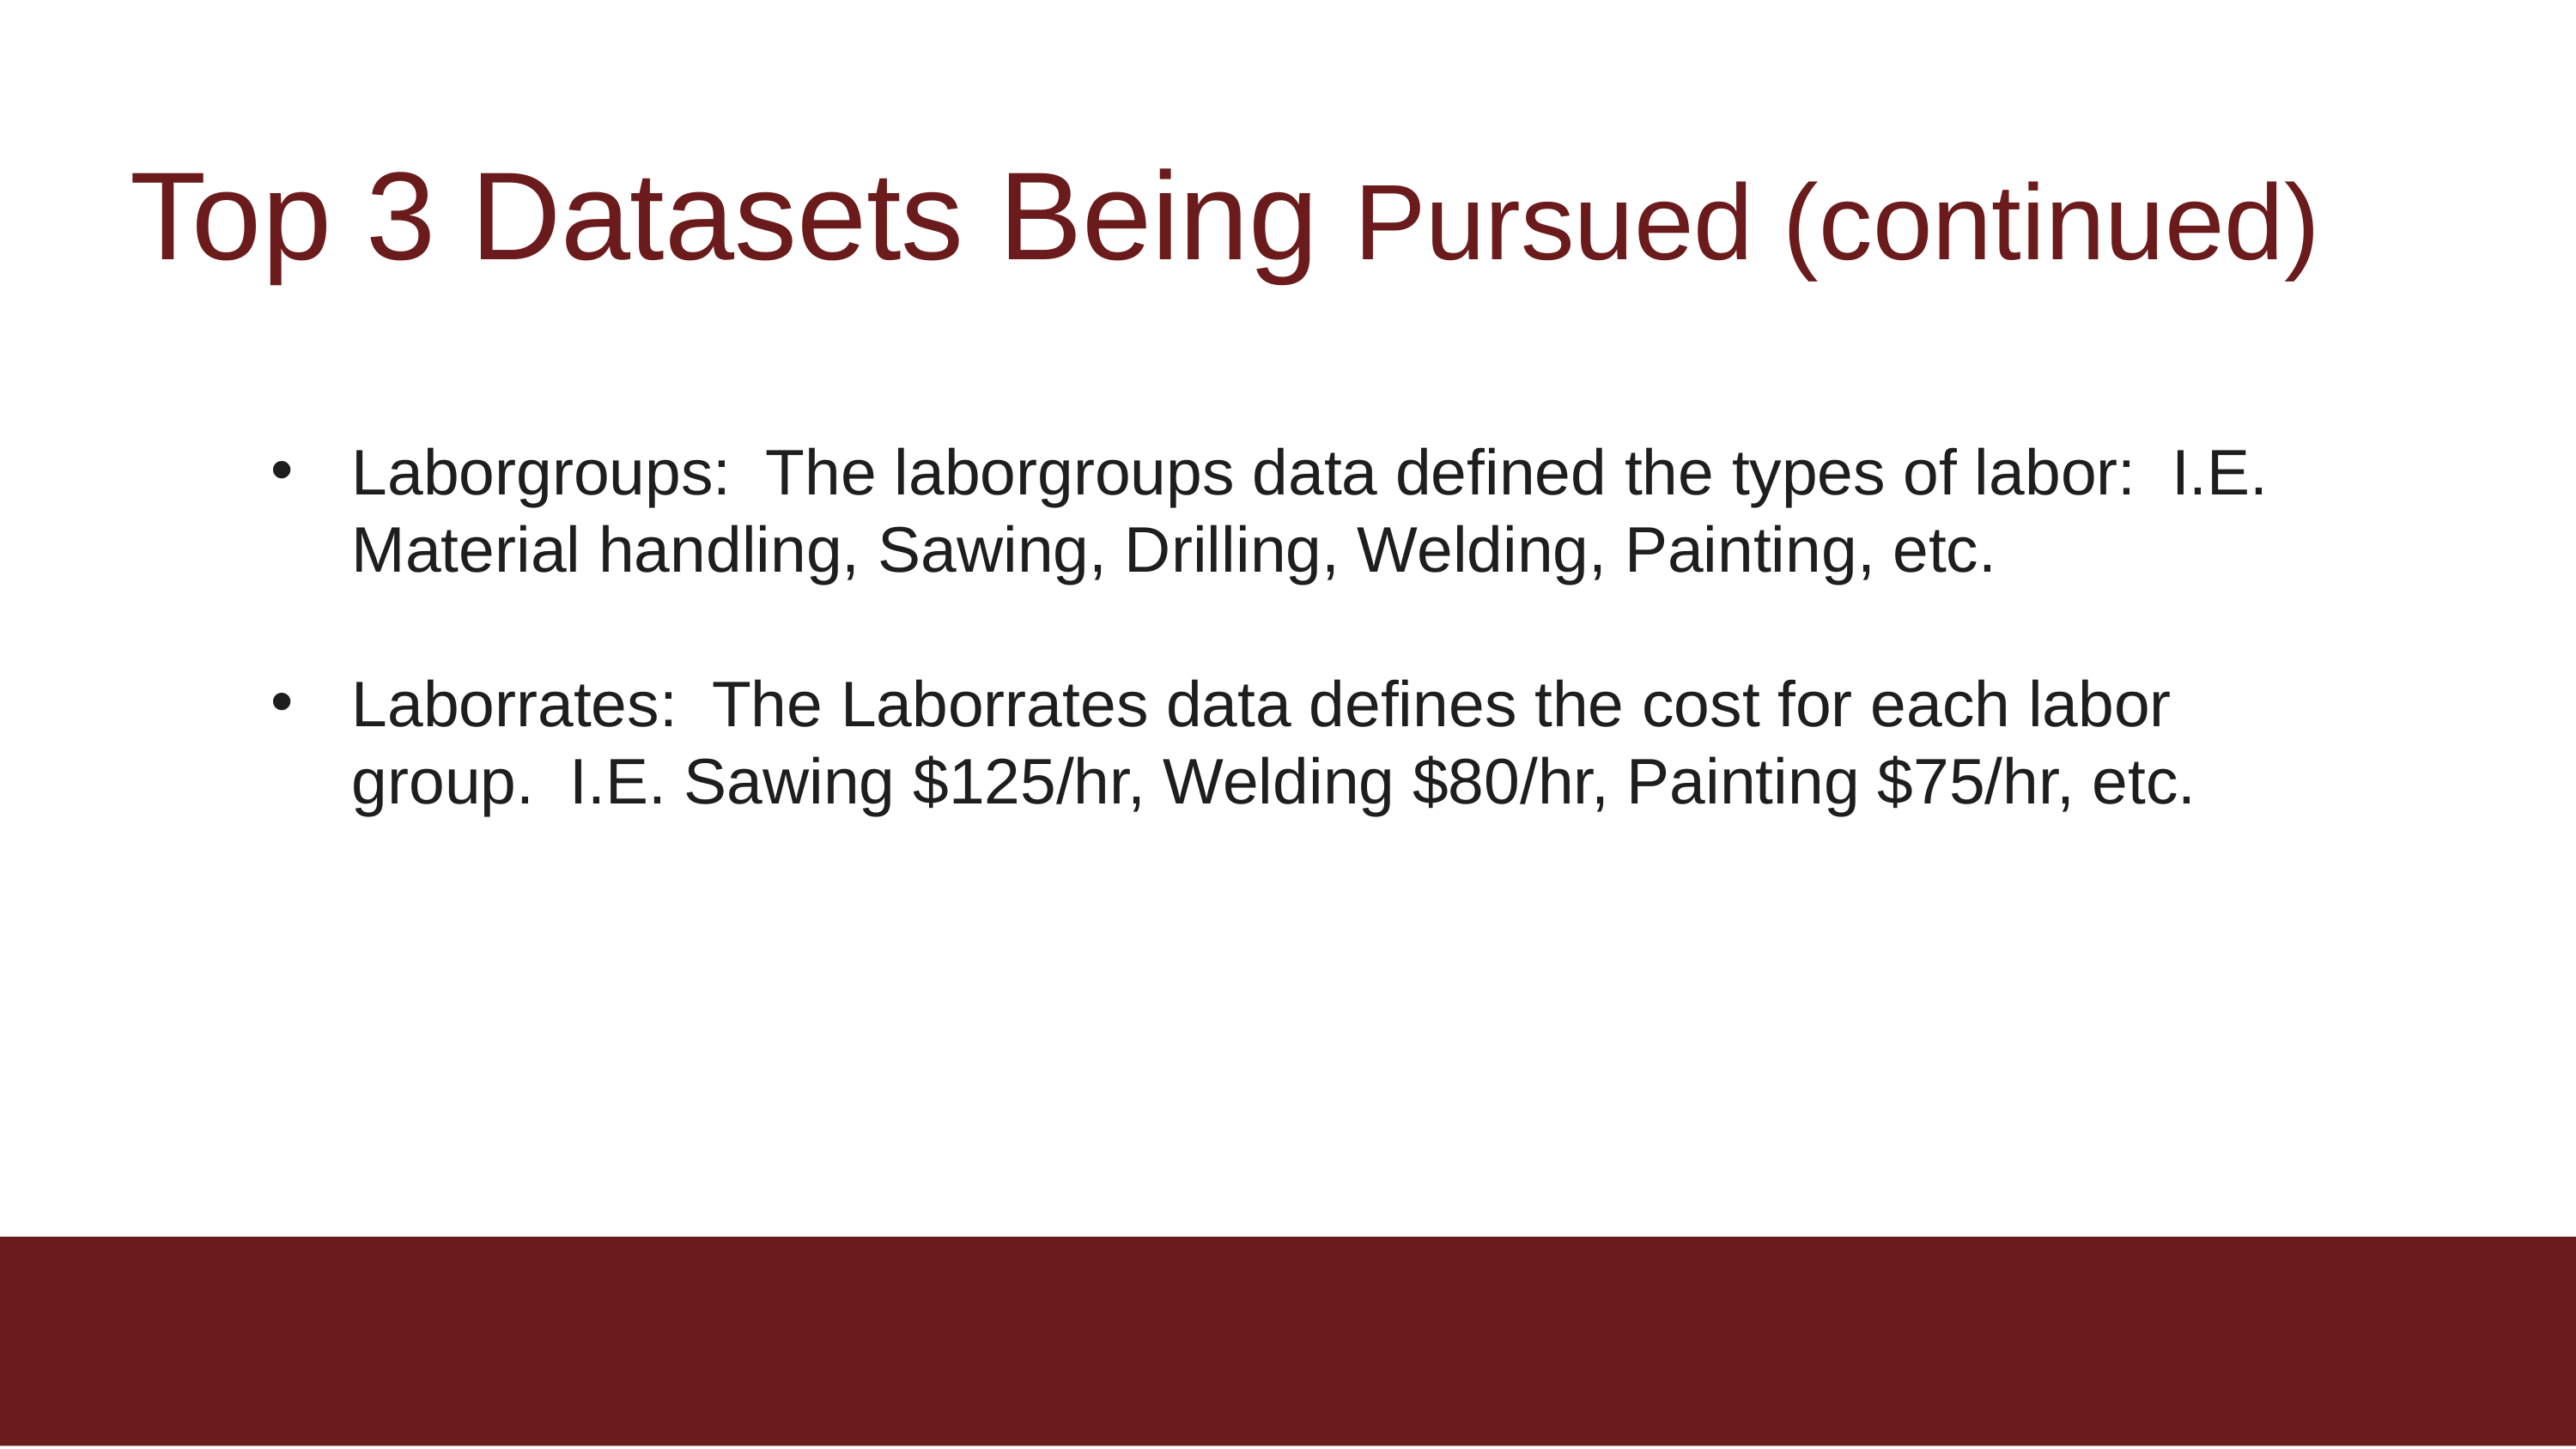

Top 3 Datasets Being Pursued (continued)
Laborgroups:  The laborgroups data defined the types of labor:  I.E. Material handling, Sawing, Drilling, Welding, Painting, etc.

Laborrates:  The Laborrates data defines the cost for each labor group.  I.E. Sawing $125/hr, Welding $80/hr, Painting $75/hr, etc.